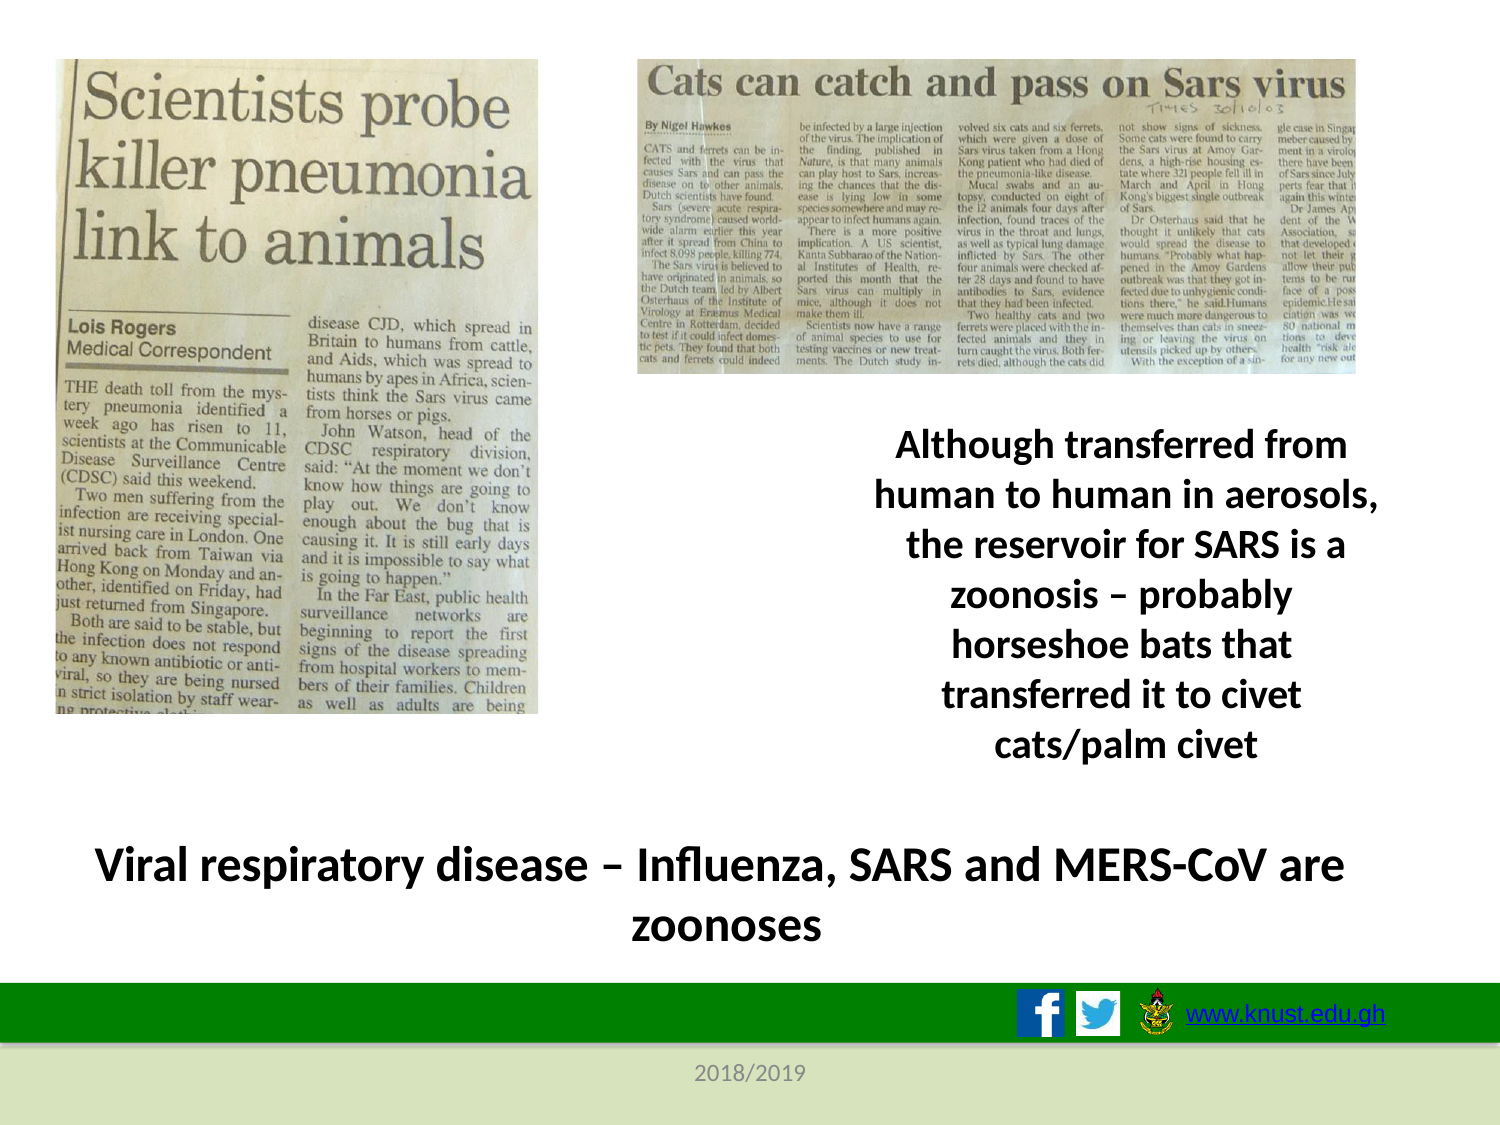

Although transferred from  human to human in aerosols,  the reservoir for SARS is a  zoonosis – probably  horseshoe bats that  transferred it to civet  cats/palm civet

Viral respiratory disease – Influenza, SARS and MERS-CoV are  zoonoses
www.knust.edu.gh
2018/2019